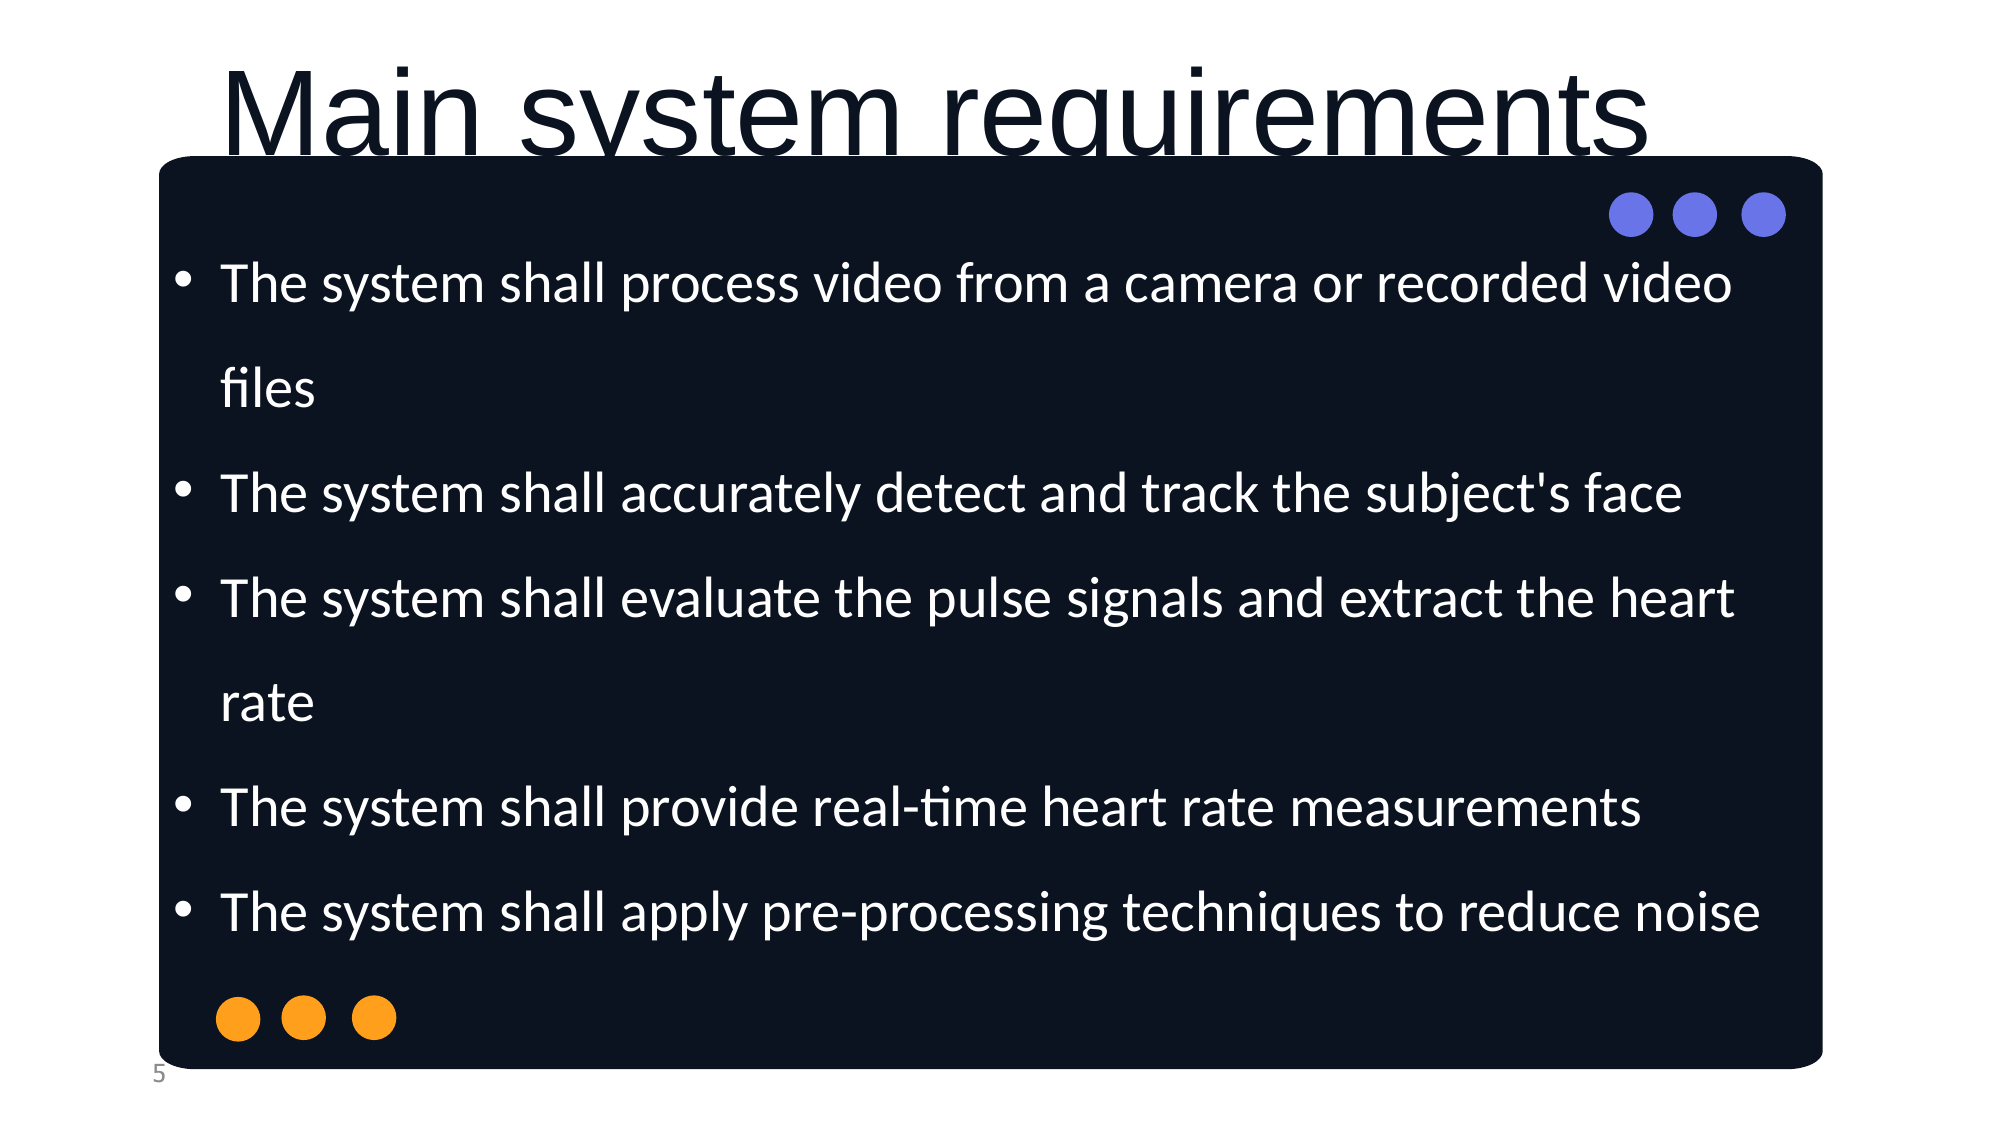

Main system requirements

The system shall process video from a camera or recorded video files
The system shall accurately detect and track the subject's face
The system shall evaluate the pulse signals and extract the heart rate
The system shall provide real-time heart rate measurements
The system shall apply pre-processing techniques to reduce noise

5